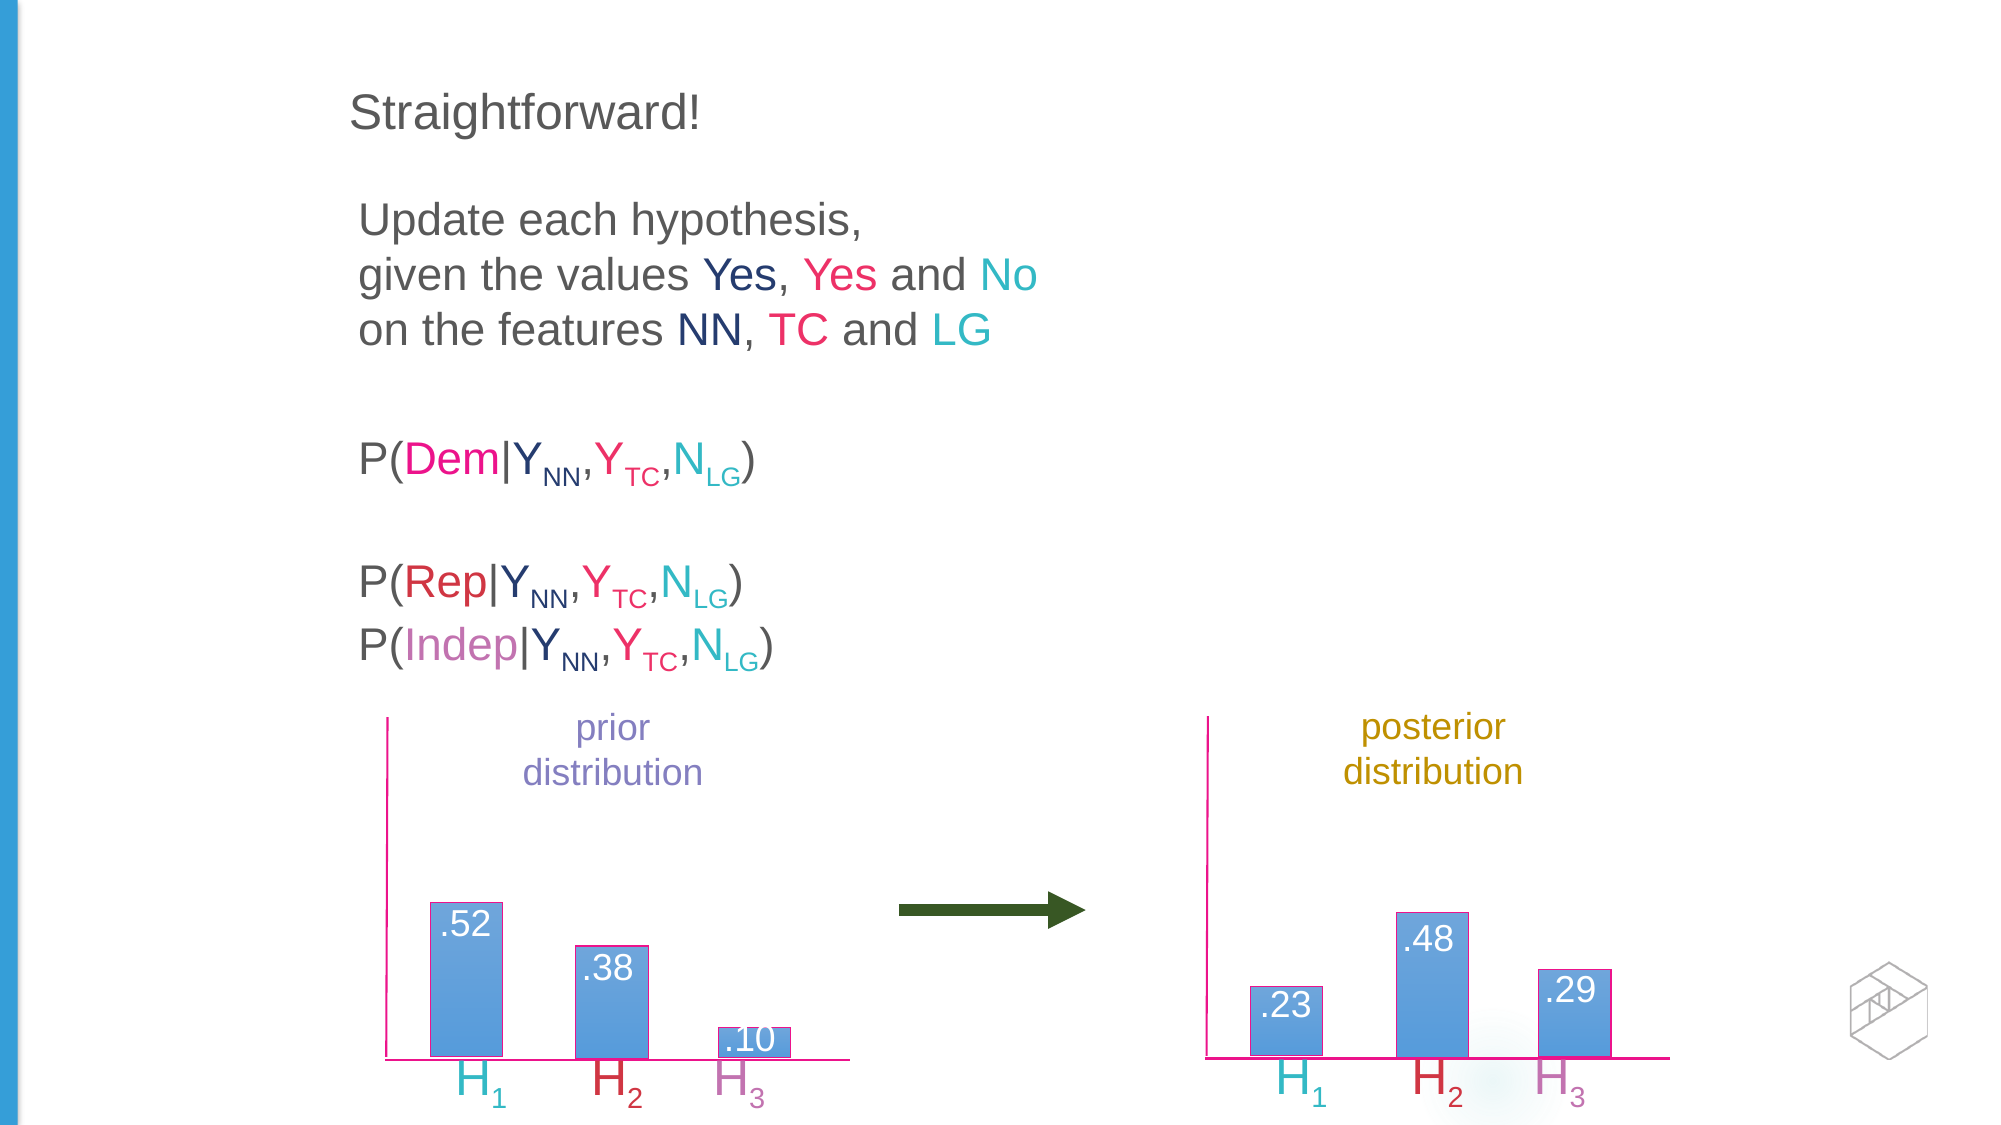

Straightforward!
Update each hypothesis,
given the values Yes, Yes and No
on the features NN, TC and LG

P(Dem|YNN,YTC,NLG)
P(Rep|YNN,YTC,NLG)
P(Indep|YNN,YTC,NLG)

posterior distribution
prior distribution

.52

.48

.38

.29

.23

.10

H1          H2         H3
H1          H2         H3